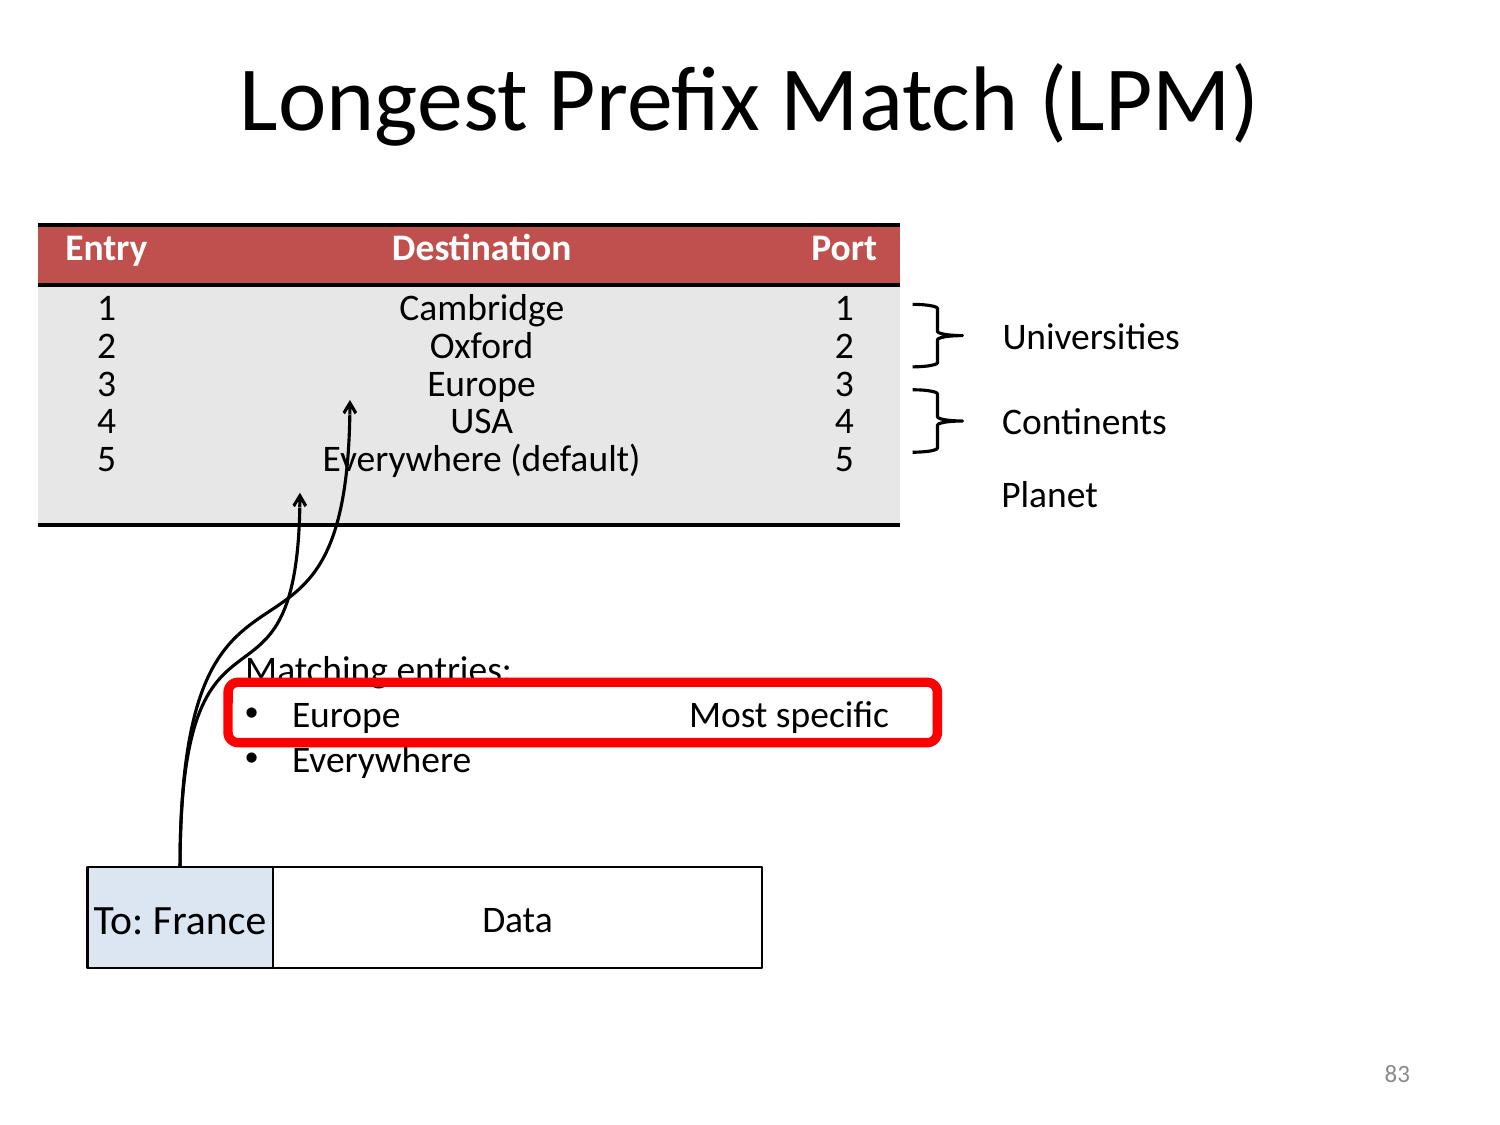

# Longest Prefix Match (LPM)
| Entry | Destination | Port |
| --- | --- | --- |
| 1 2 3 4 5 | Cambridge Oxford Europe USA Everywhere (default) | 1 2 3 4 5 |

Universities

Continents
Matching entries:
Europe
Everywhere
Planet

Most specific
To: France
Data
83